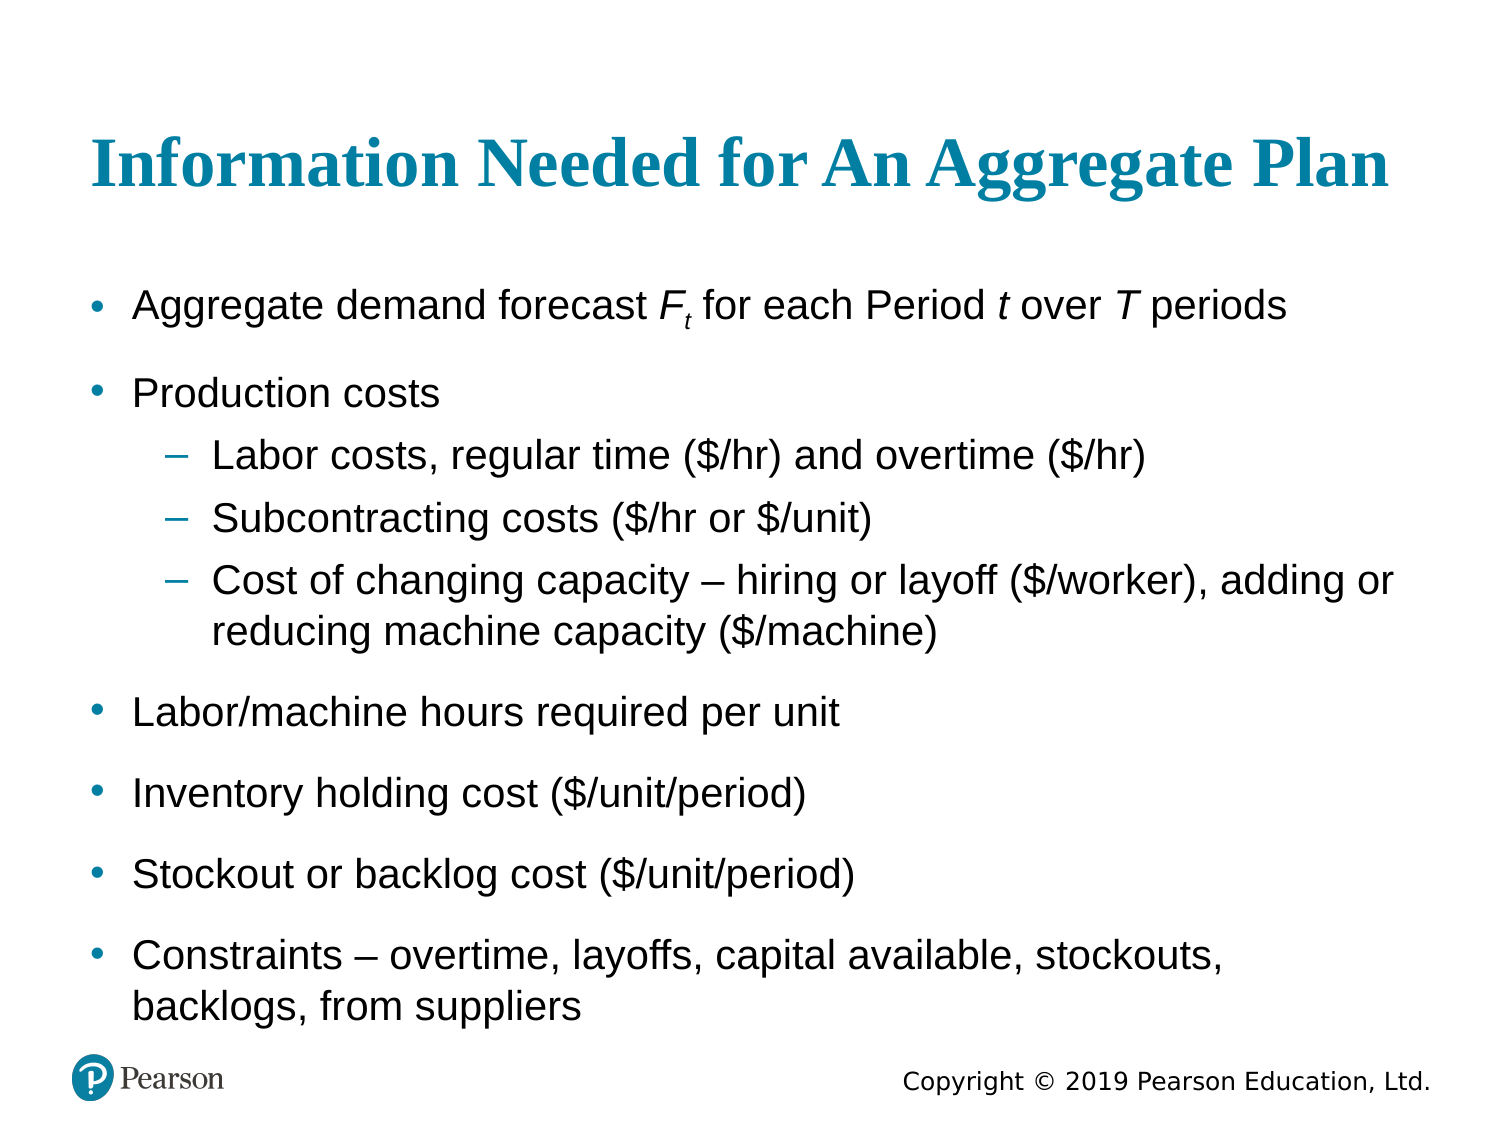

# Information Needed for An Aggregate Plan
Aggregate demand forecast Ft for each Period t over T periods
Production costs
Labor costs, regular time ($/hr) and overtime ($/hr)
Subcontracting costs ($/hr or $/unit)
Cost of changing capacity – hiring or layoff ($/worker), adding or reducing machine capacity ($/machine)
Labor/machine hours required per unit
Inventory holding cost ($/unit/period)
Stockout or backlog cost ($/unit/period)
Constraints – overtime, layoffs, capital available, stockouts, backlogs, from suppliers